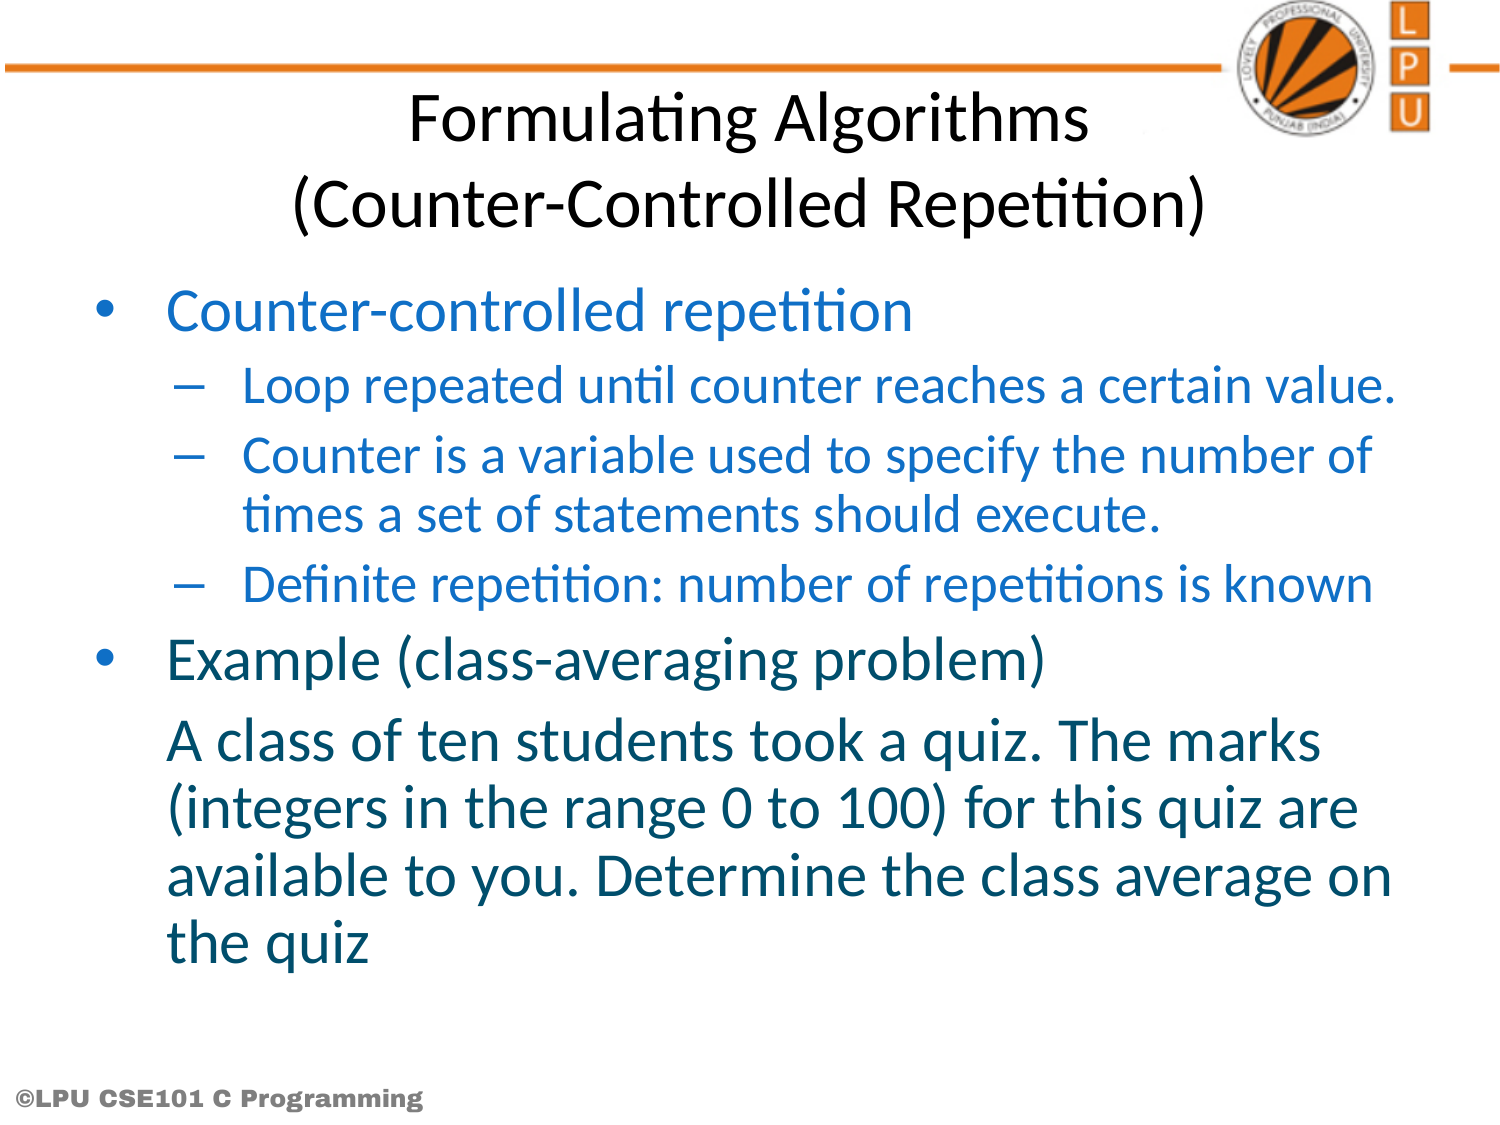

# Formulating Algorithms (Counter-Controlled Repetition)
Counter-controlled repetition
Loop repeated until counter reaches a certain value.
Counter is a variable used to specify the number of times a set of statements should execute.
Definite repetition: number of repetitions is known
Example (class-averaging problem)
	A class of ten students took a quiz. The marks (integers in the range 0 to 100) for this quiz are available to you. Determine the class average on the quiz